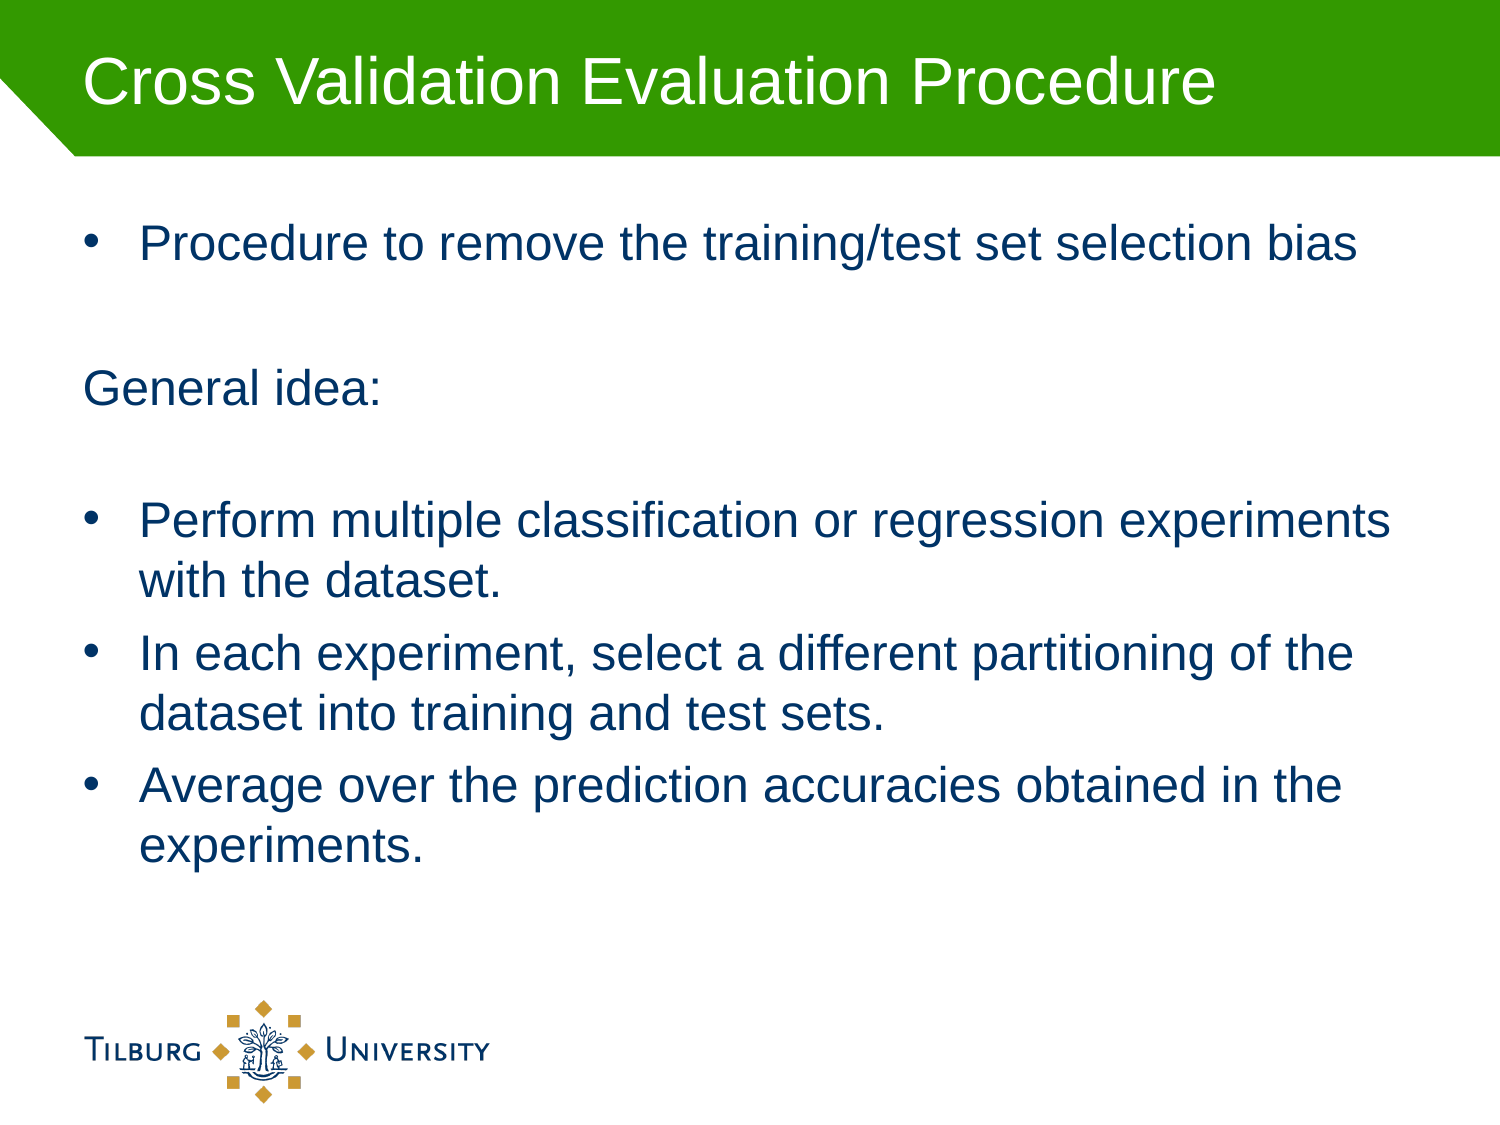

# Cross Validation Evaluation Procedure
Procedure to remove the training/test set selection bias

General idea:
Perform multiple classification or regression experiments with the dataset.
In each experiment, select a different partitioning of the dataset into training and test sets.
Average over the prediction accuracies obtained in the experiments.